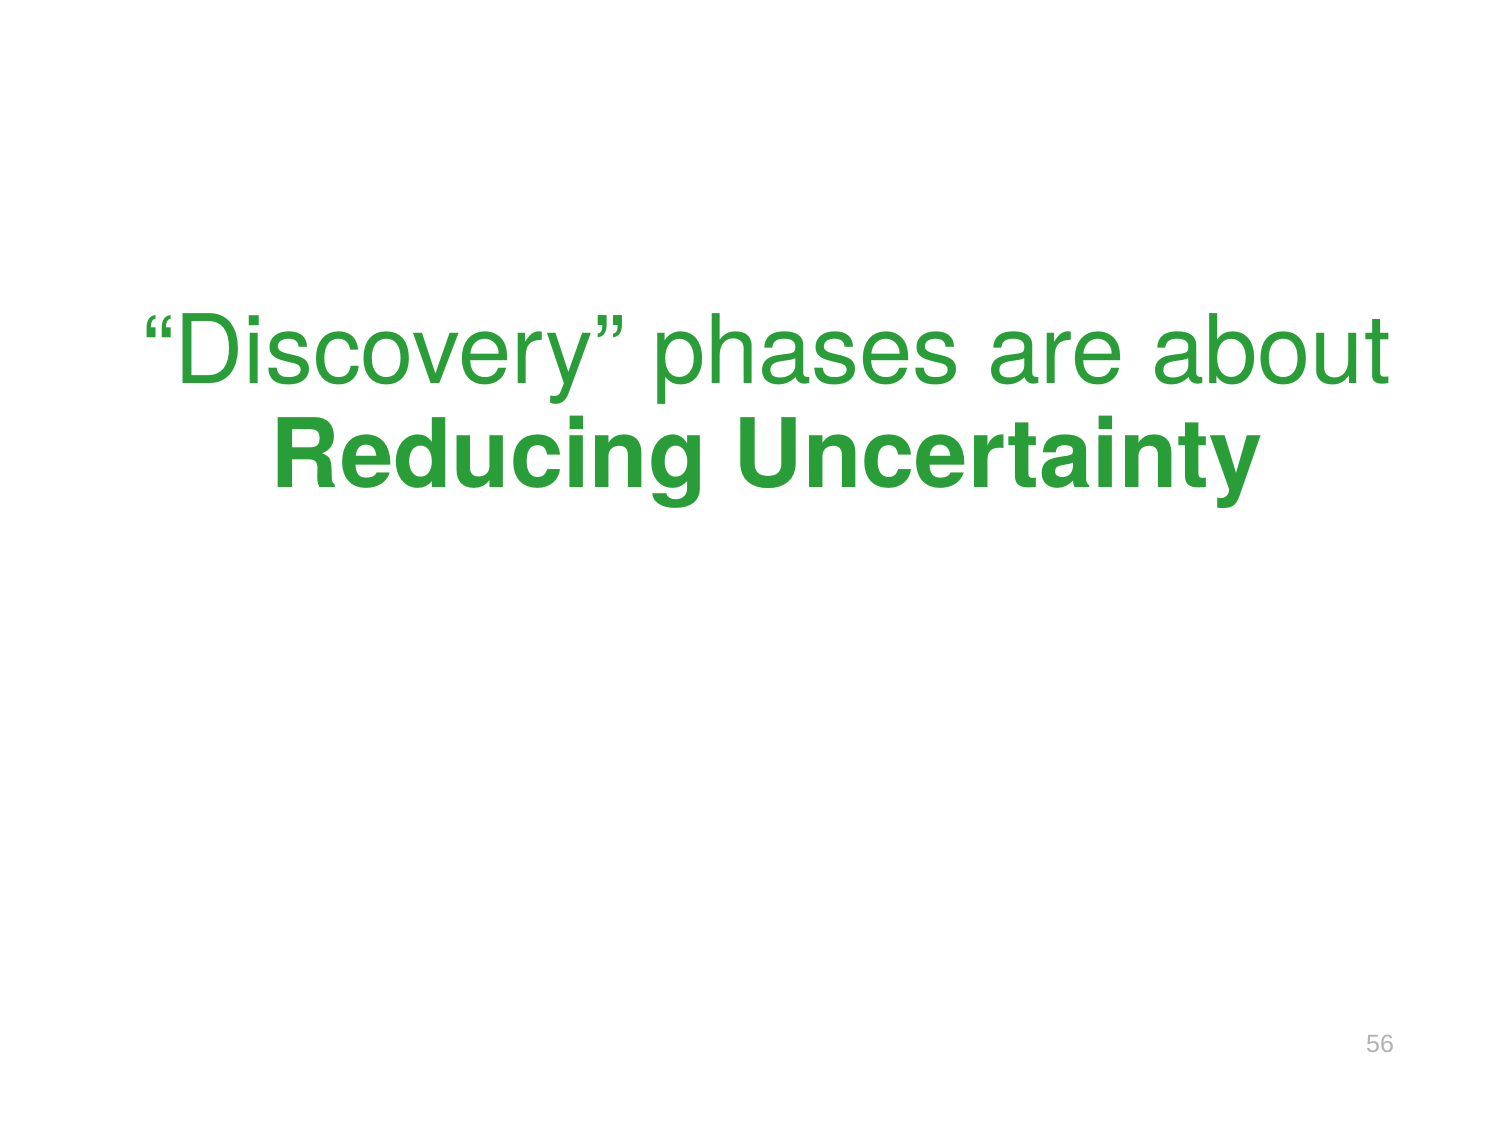

# “Discovery” phases are about Reducing Uncertainty
56